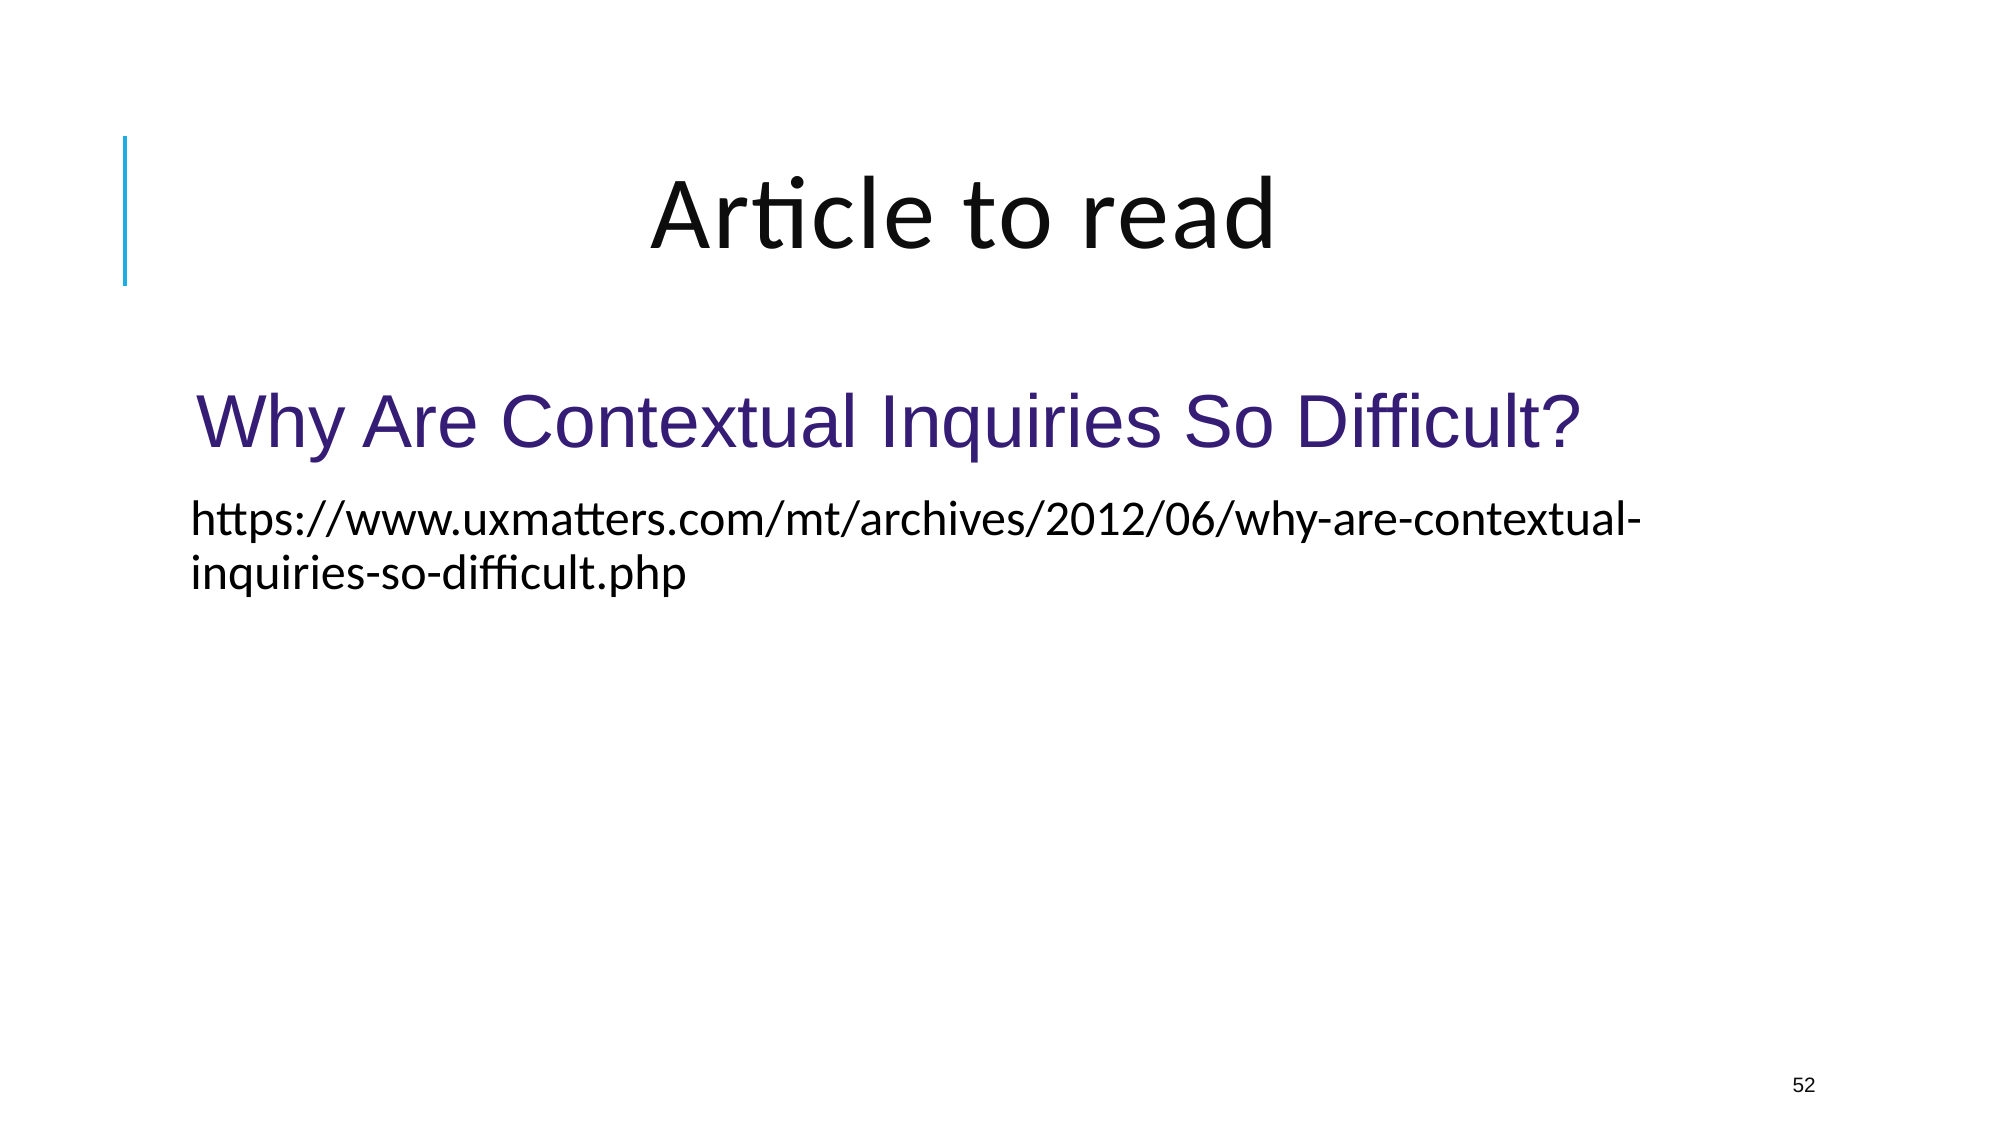

# Article to read
Why Are Contextual Inquiries So Difficult?
https://www.uxmatters.com/mt/archives/2012/06/why-are-contextual-inquiries-so-difficult.php
52